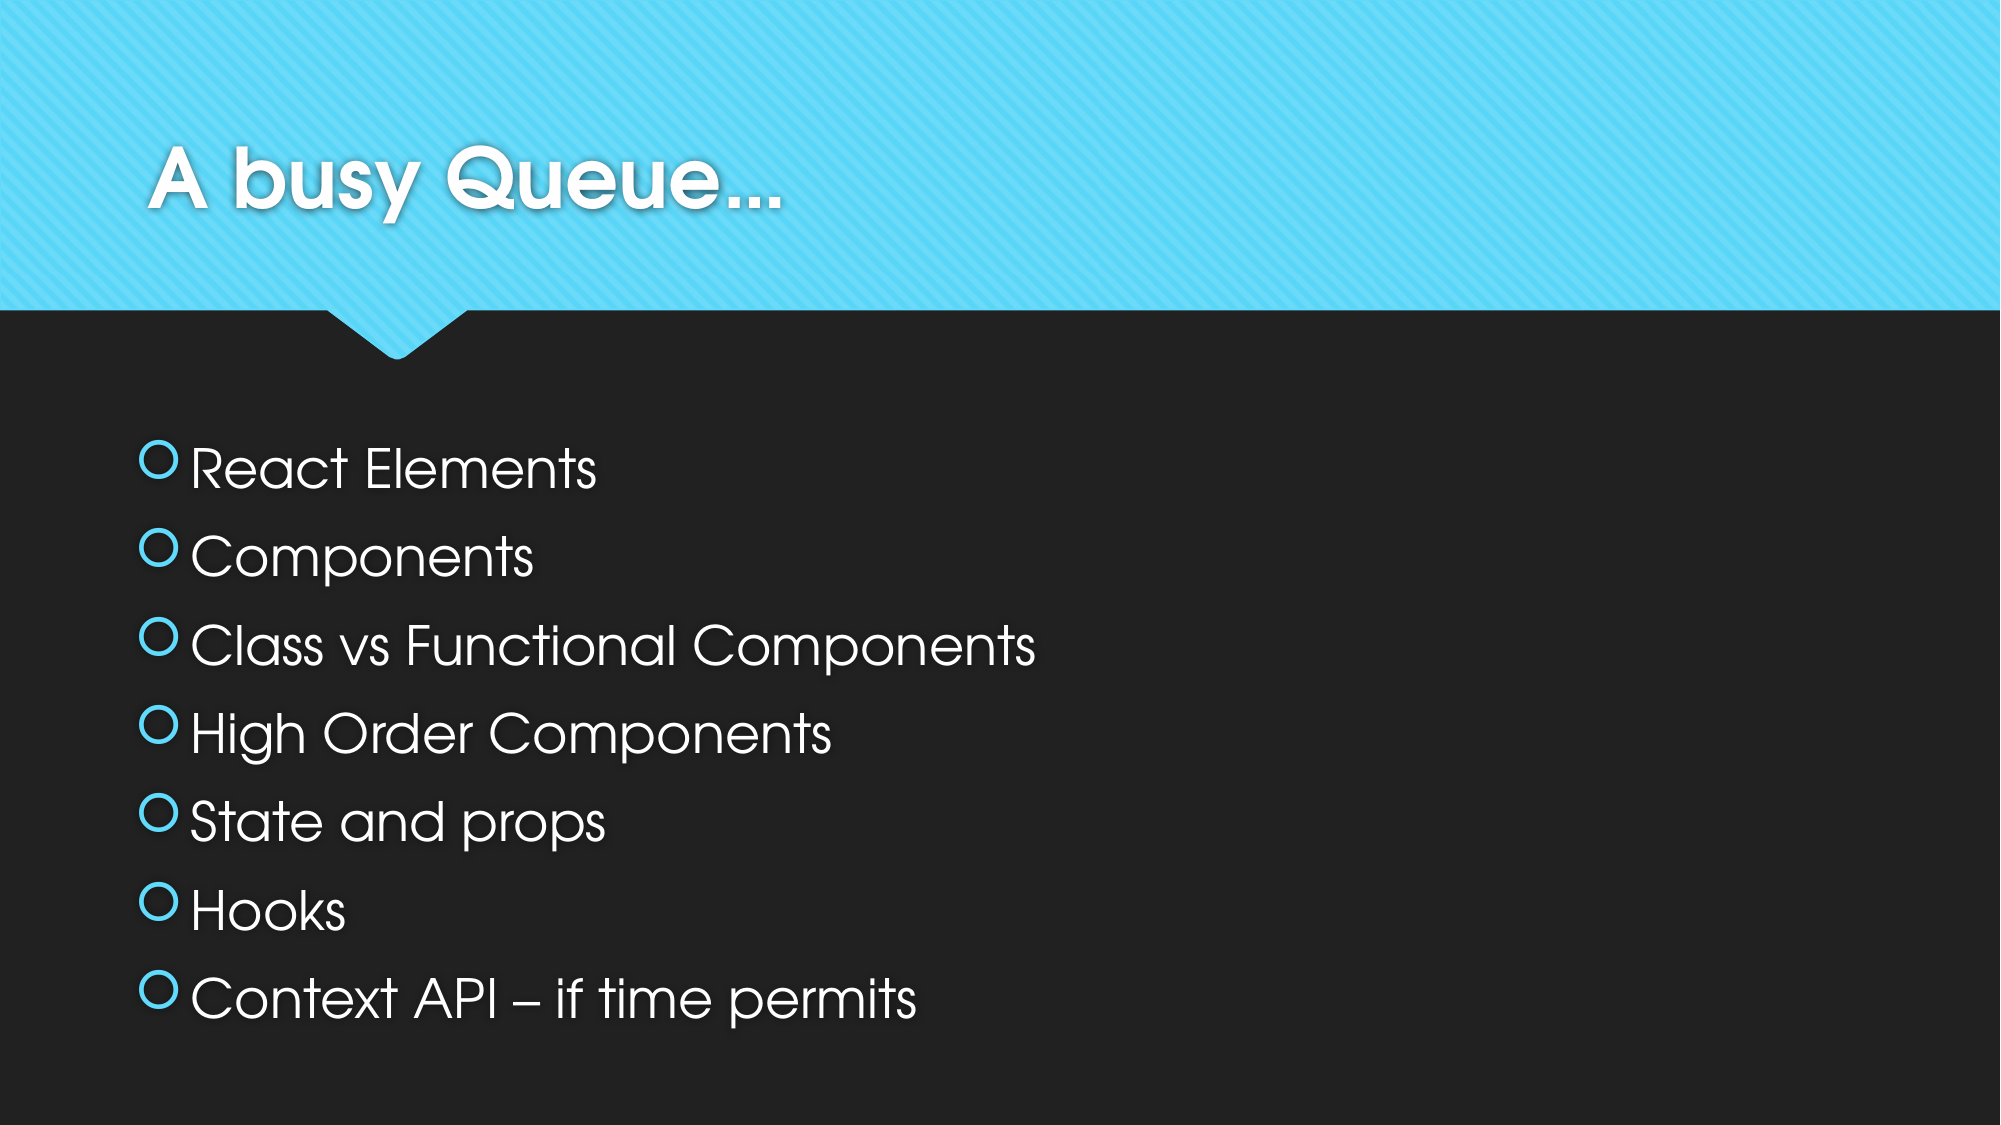

# A busy Queue…
React Elements
Components
Class vs Functional Components
High Order Components
State and props
Hooks
Context API – if time permits